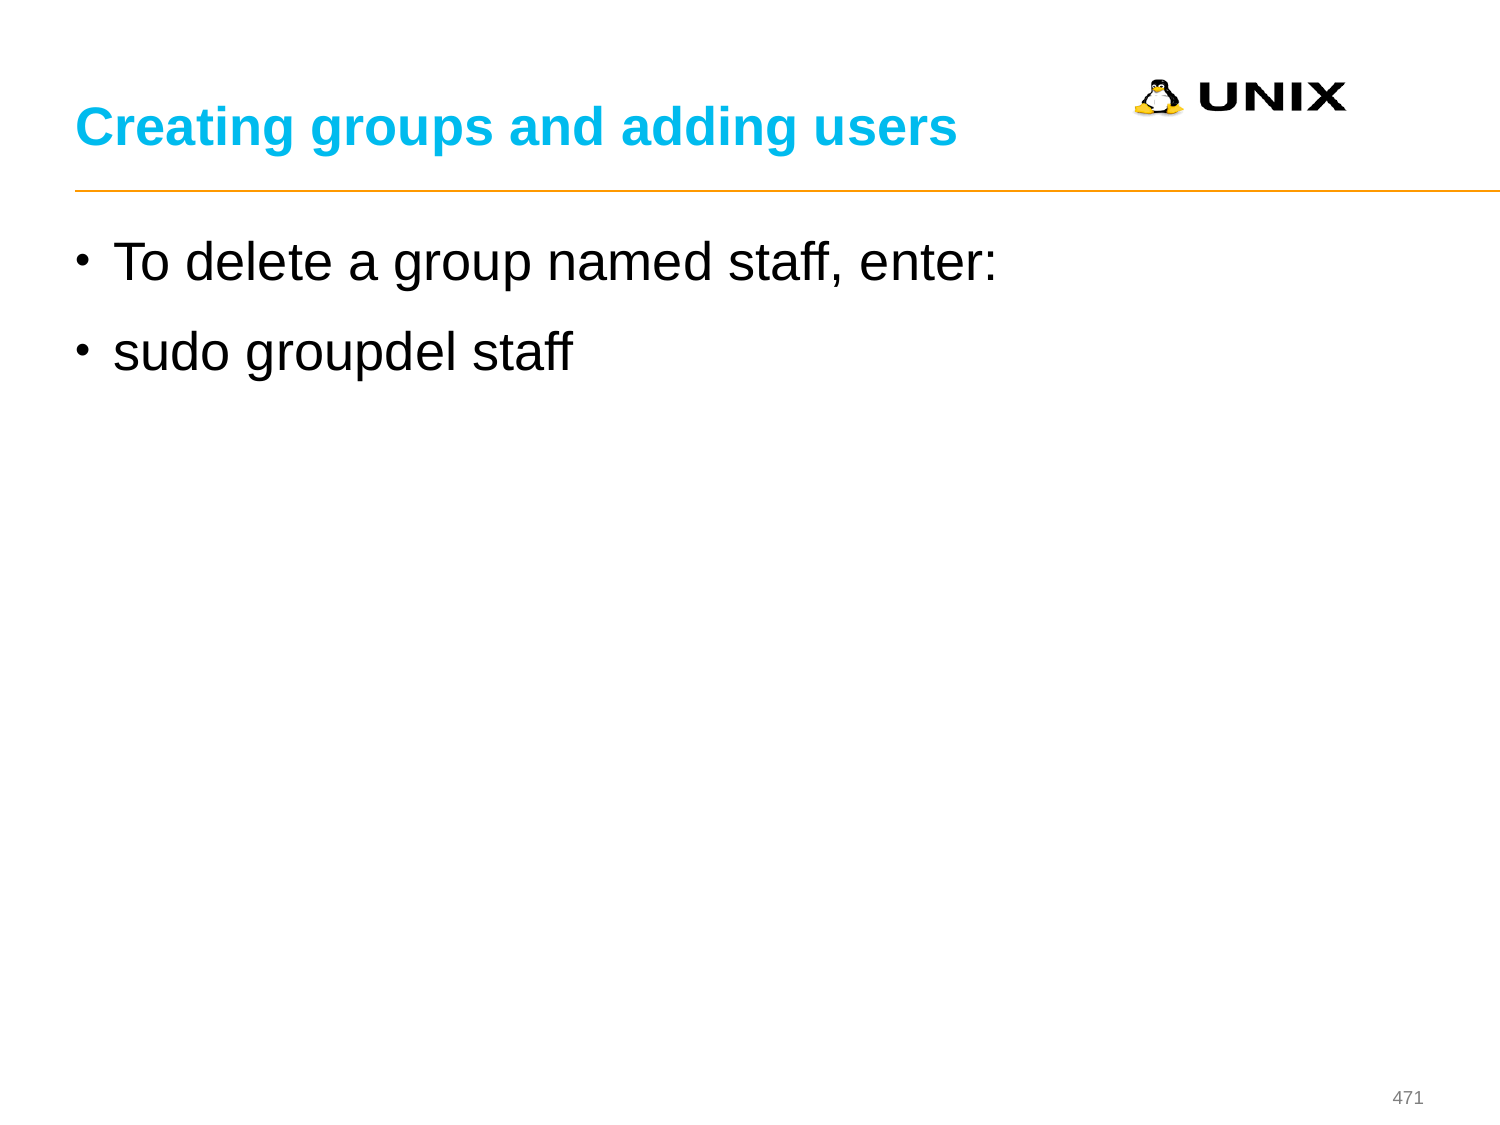

# Creating groups and adding users
To delete a group named staff, enter:
sudo groupdel staff